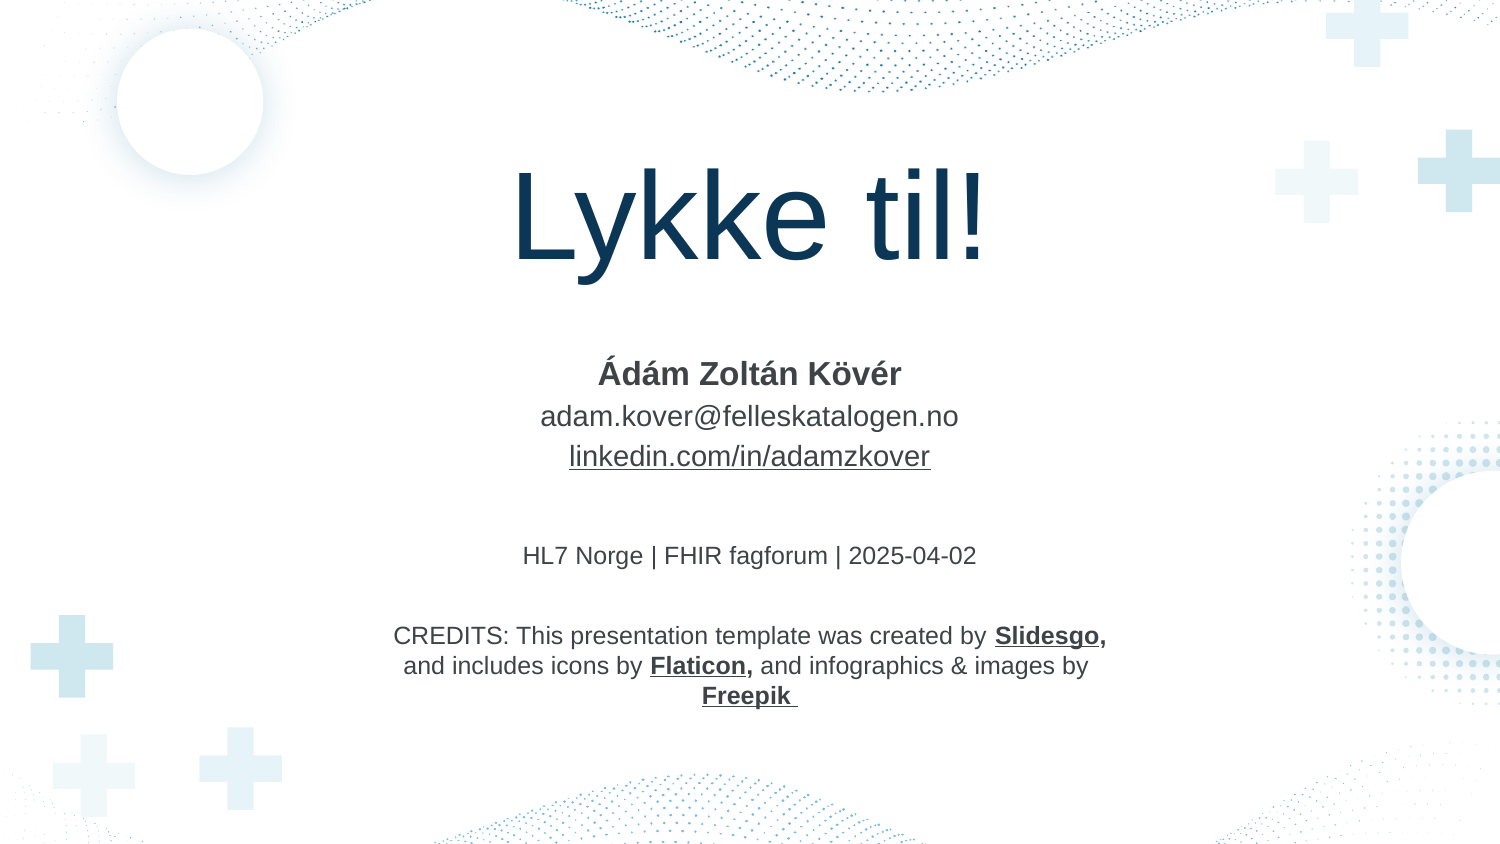

# Lykke til!

Ádám Zoltán Kövér
adam.kover@felleskatalogen.no
linkedin.com/in/adamzkover
HL7 Norge | FHIR fagforum | 2025-04-02